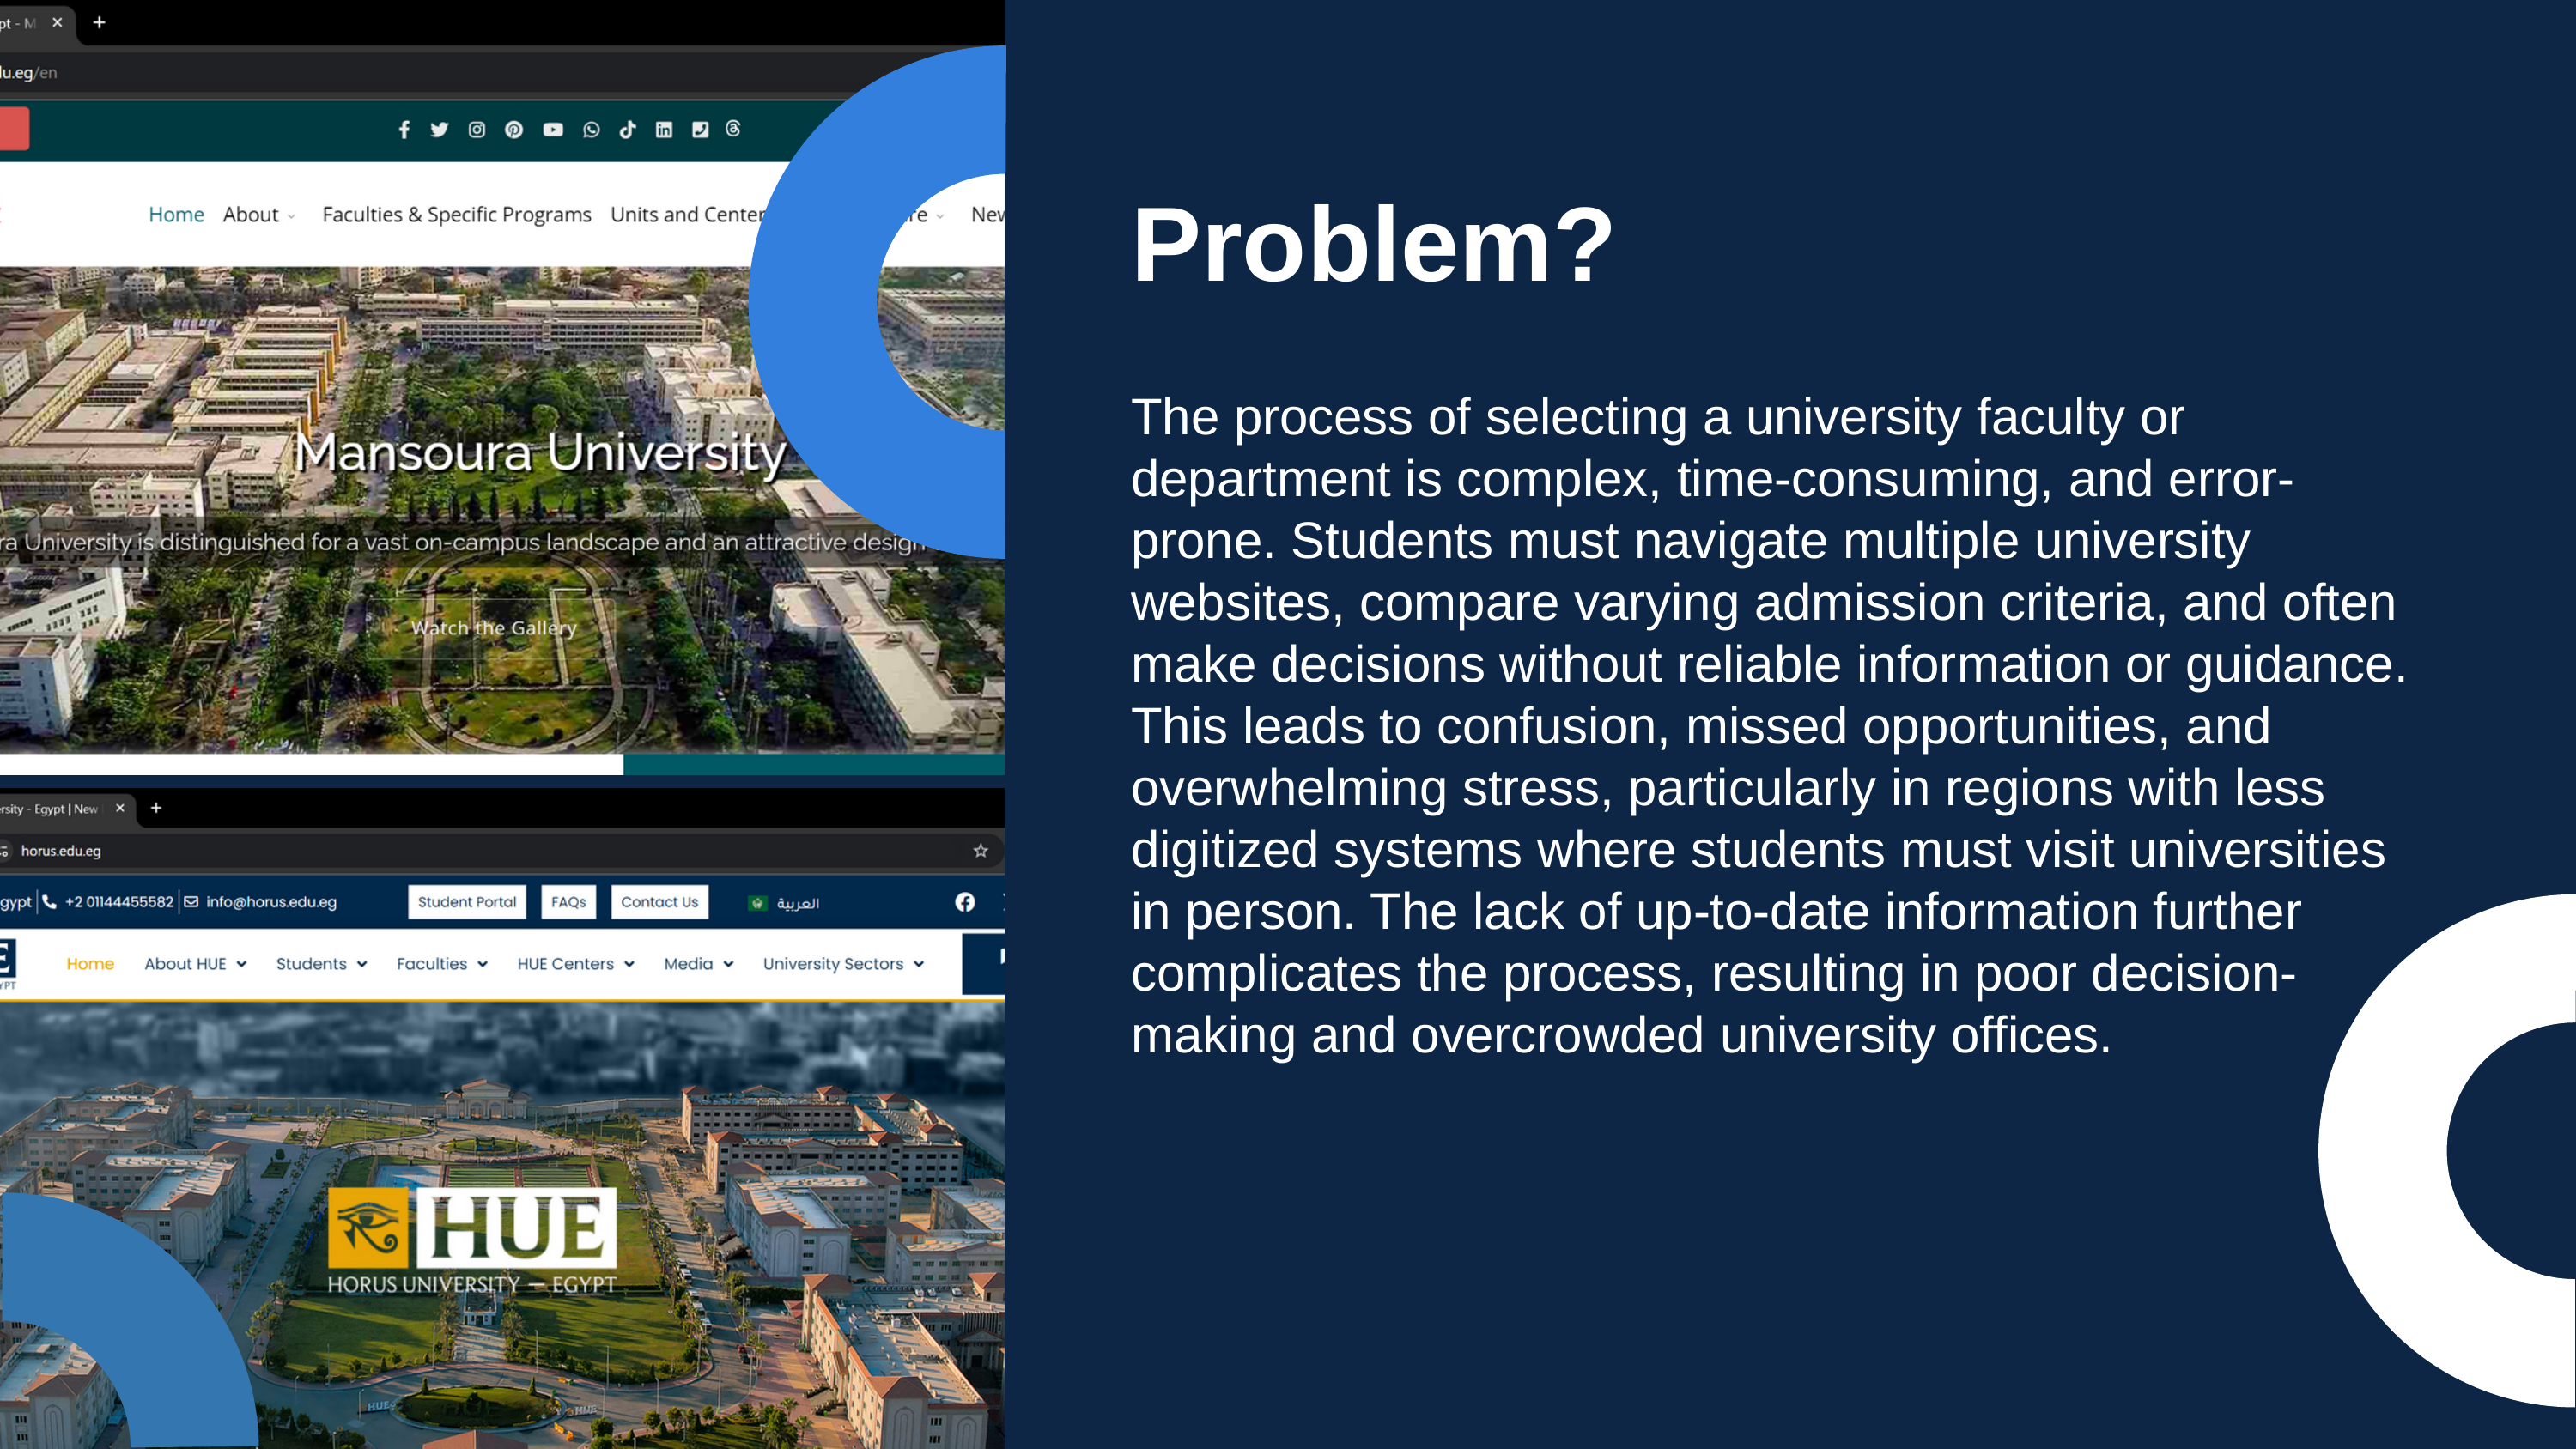

Problem?
The process of selecting a university faculty or department is complex, time-consuming, and error-prone. Students must navigate multiple university websites, compare varying admission criteria, and often make decisions without reliable information or guidance. This leads to confusion, missed opportunities, and overwhelming stress, particularly in regions with less digitized systems where students must visit universities in person. The lack of up-to-date information further complicates the process, resulting in poor decision-making and overcrowded university offices.